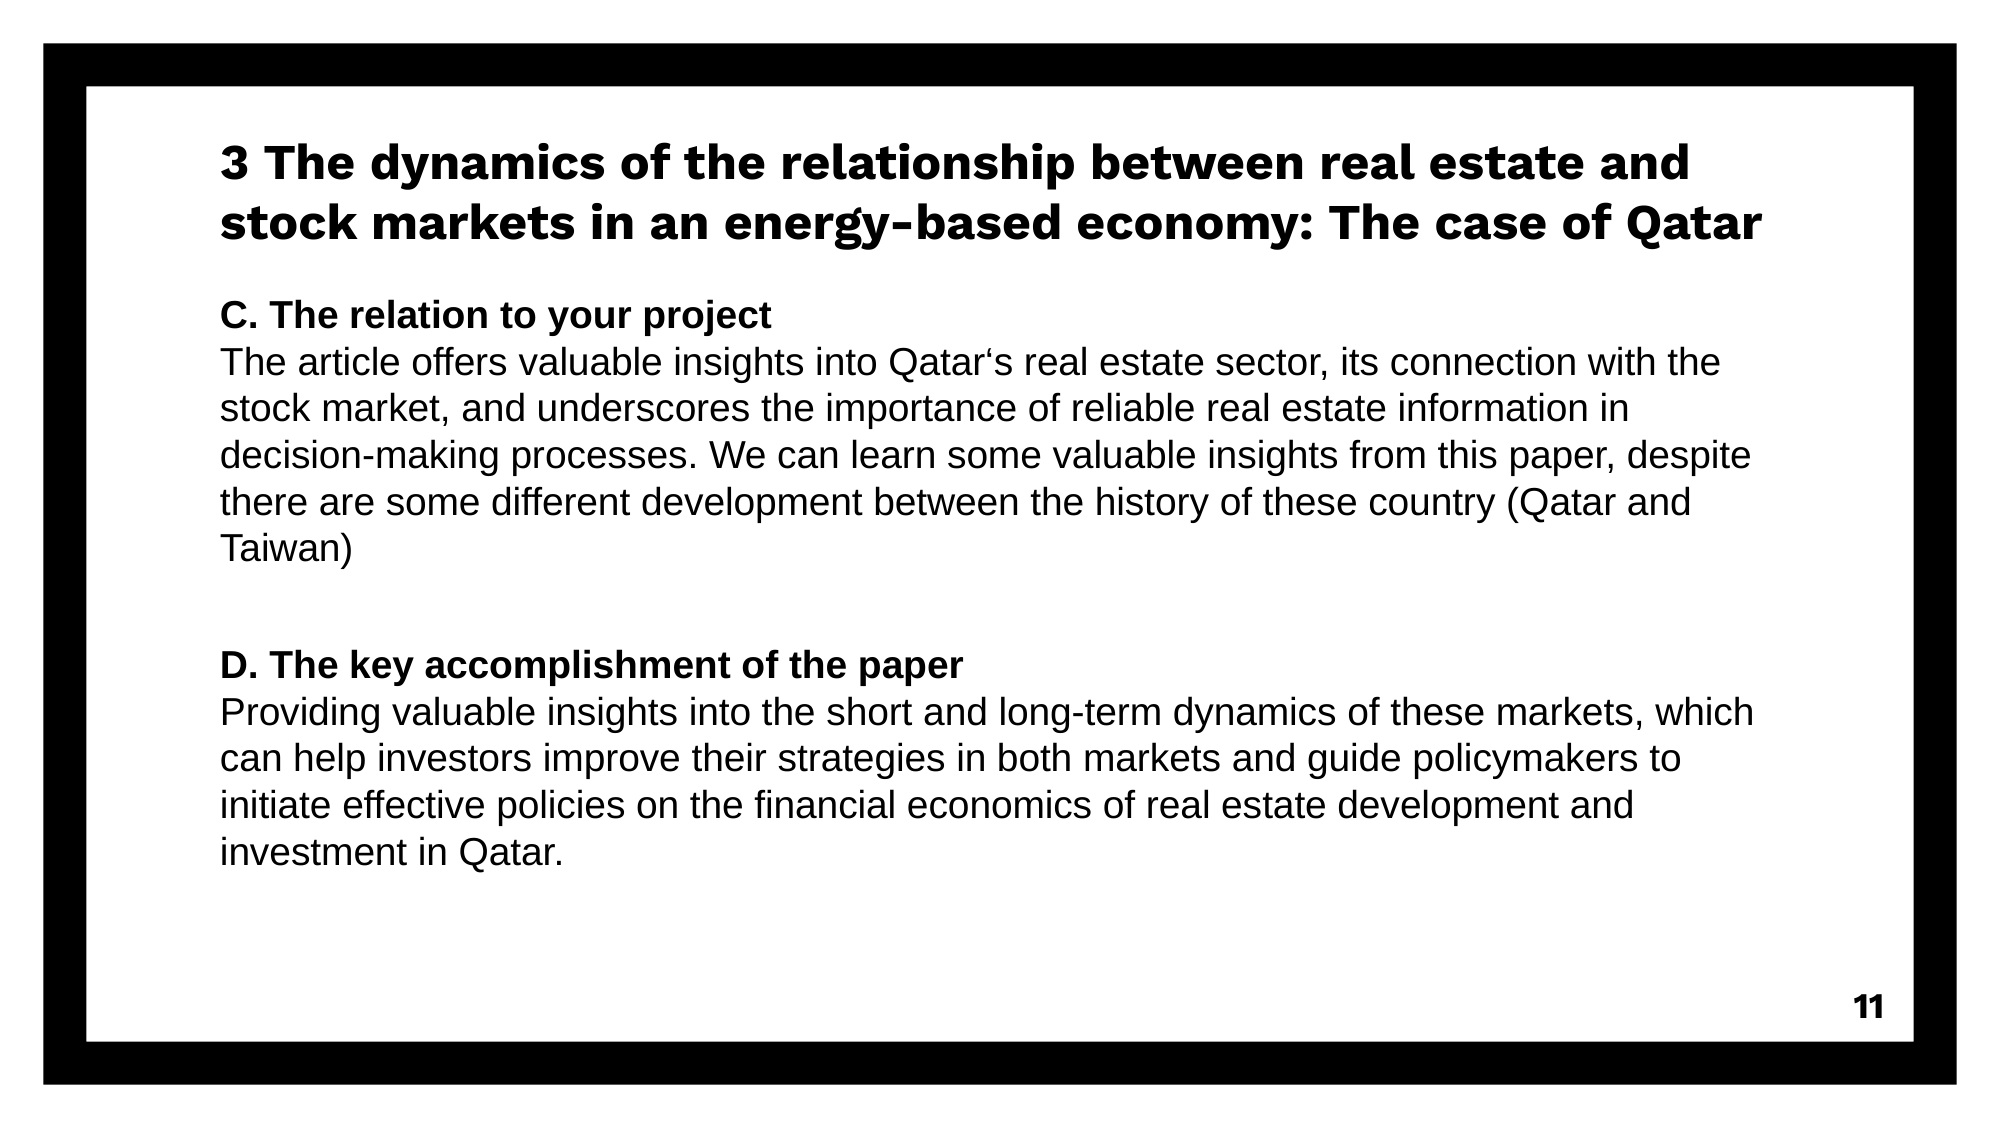

# 3 The dynamics of the relationship between real estate and stock markets in an energy-based economy: The case of Qatar
C. The relation to your project
The article offers valuable insights into Qatar‘s real estate sector, its connection with the stock market, and underscores the importance of reliable real estate information in decision-making processes. We can learn some valuable insights from this paper, despite there are some different development between the history of these country (Qatar and Taiwan)
D. The key accomplishment of the paper
Providing valuable insights into the short and long-term dynamics of these markets, which can help investors improve their strategies in both markets and guide policymakers to initiate effective policies on the financial economics of real estate development and investment in Qatar.
11